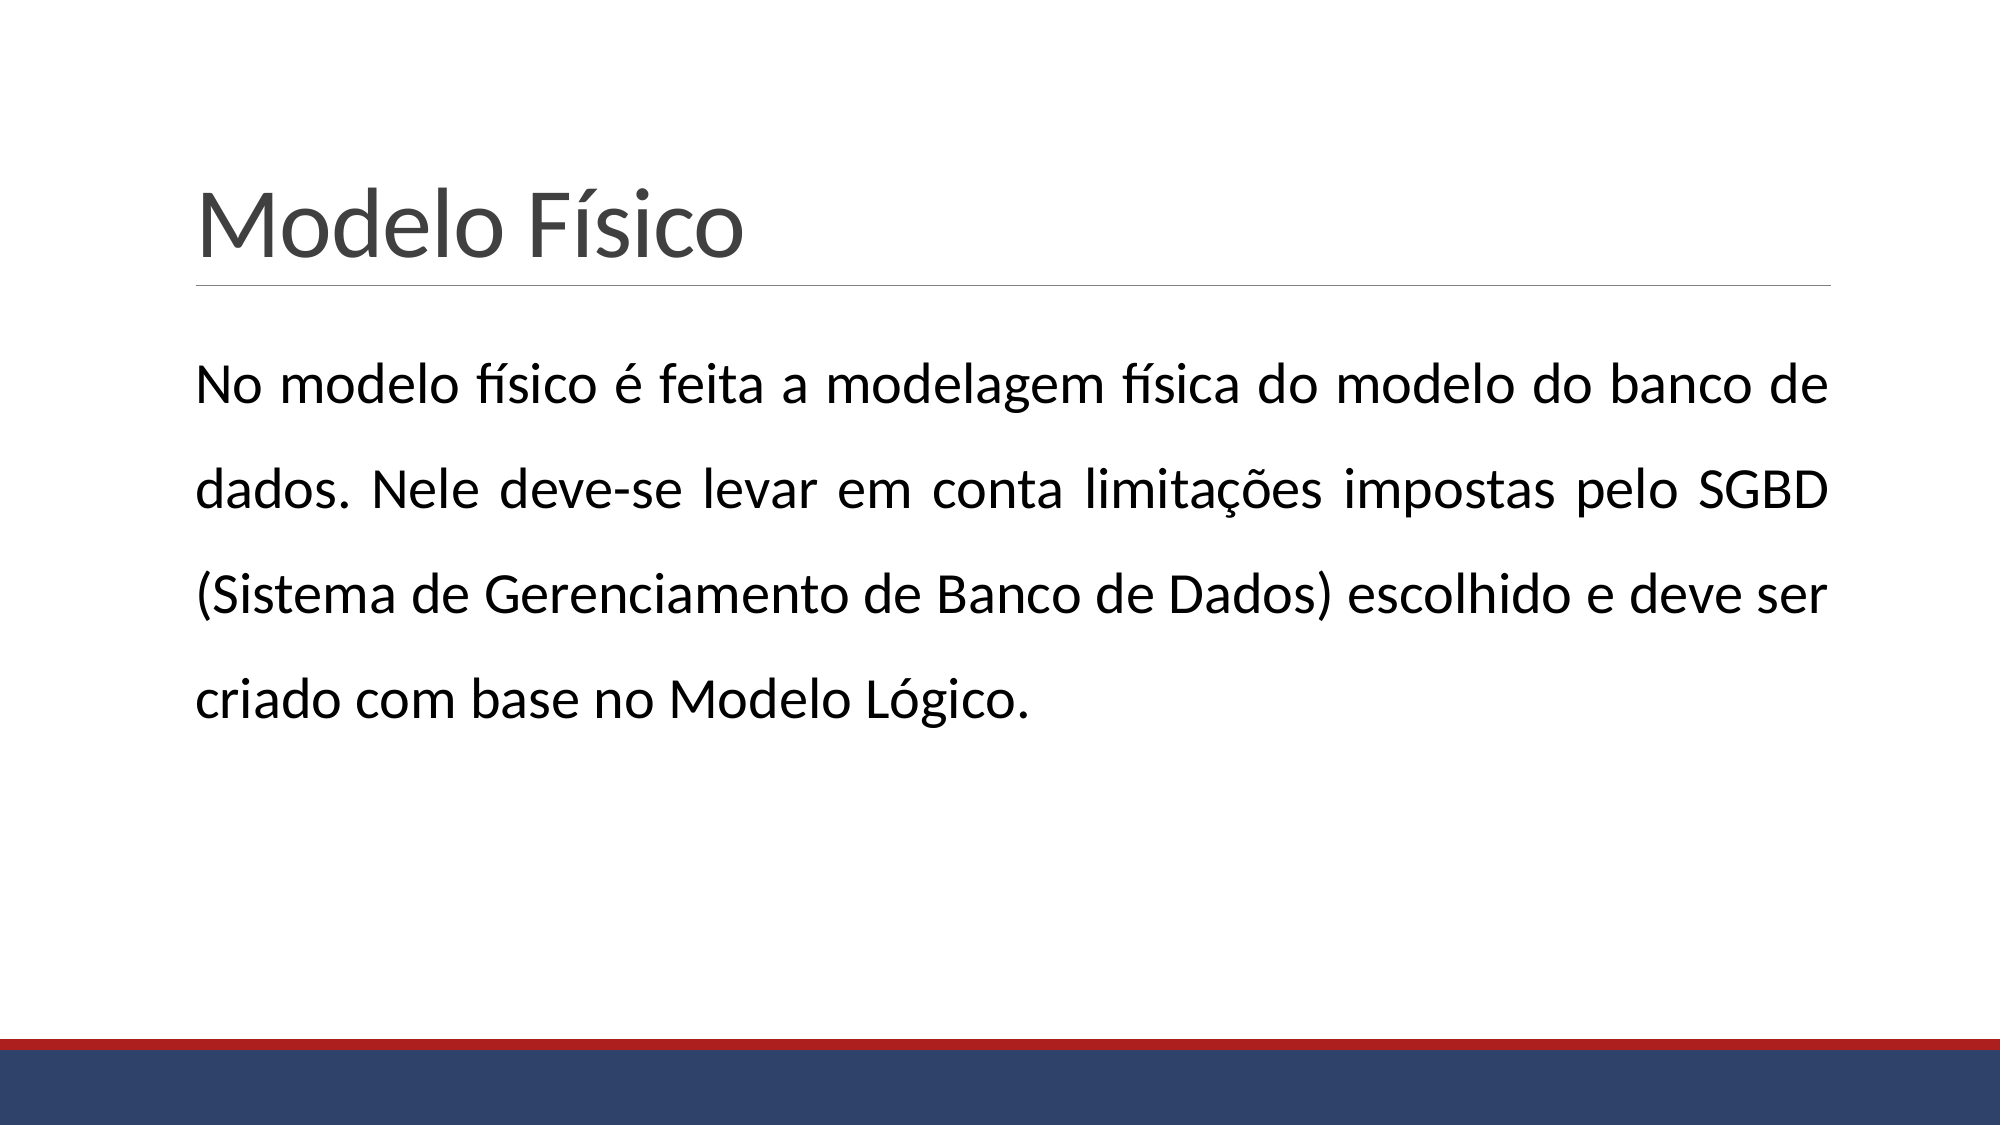

# Modelo Físico
No modelo físico é feita a modelagem física do modelo do banco de dados. Nele deve-se levar em conta limitações impostas pelo SGBD (Sistema de Gerenciamento de Banco de Dados) escolhido e deve ser criado com base no Modelo Lógico.